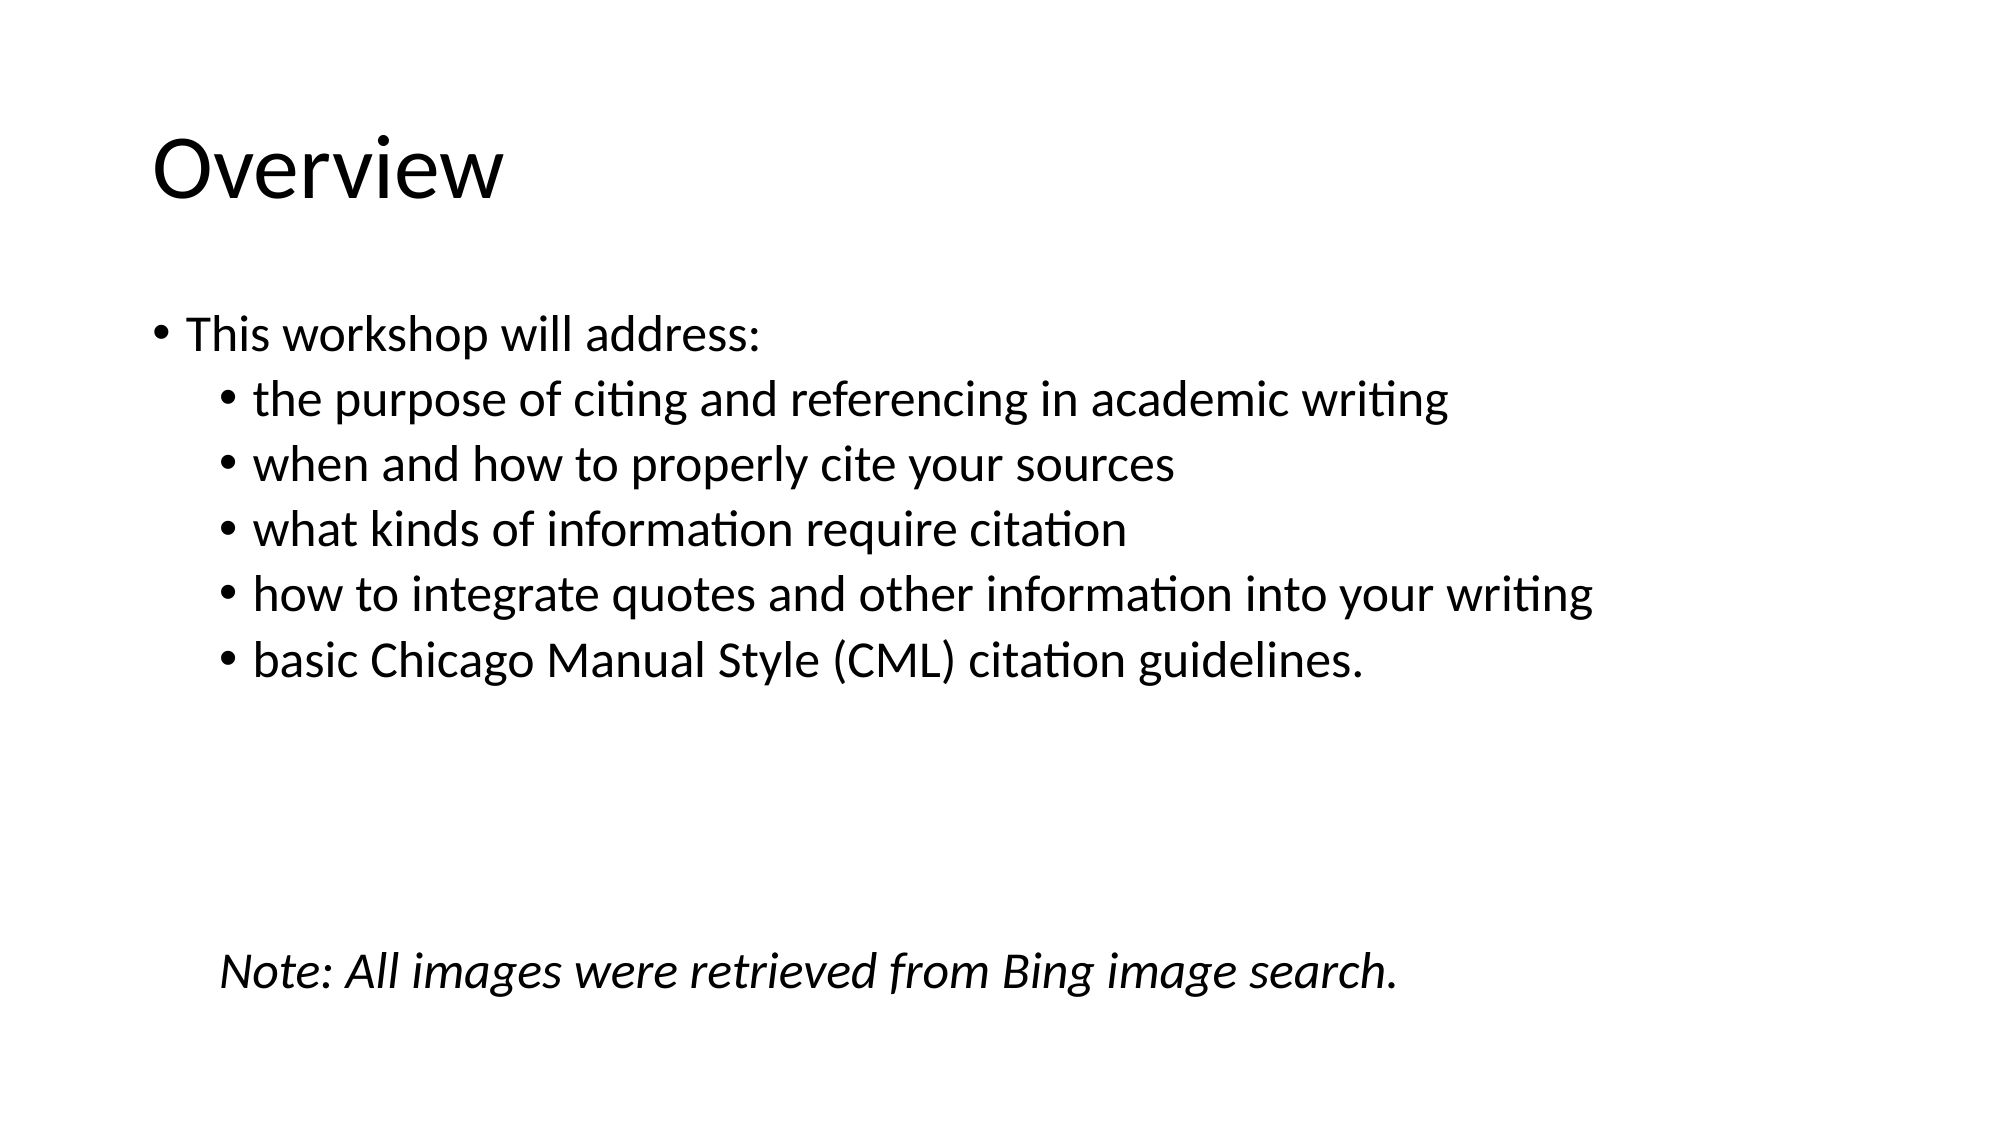

# Overview
This workshop will address:
the purpose of citing and referencing in academic writing
when and how to properly cite your sources
what kinds of information require citation
how to integrate quotes and other information into your writing
basic Chicago Manual Style (CML) citation guidelines.

Note: All images were retrieved from Bing image search.